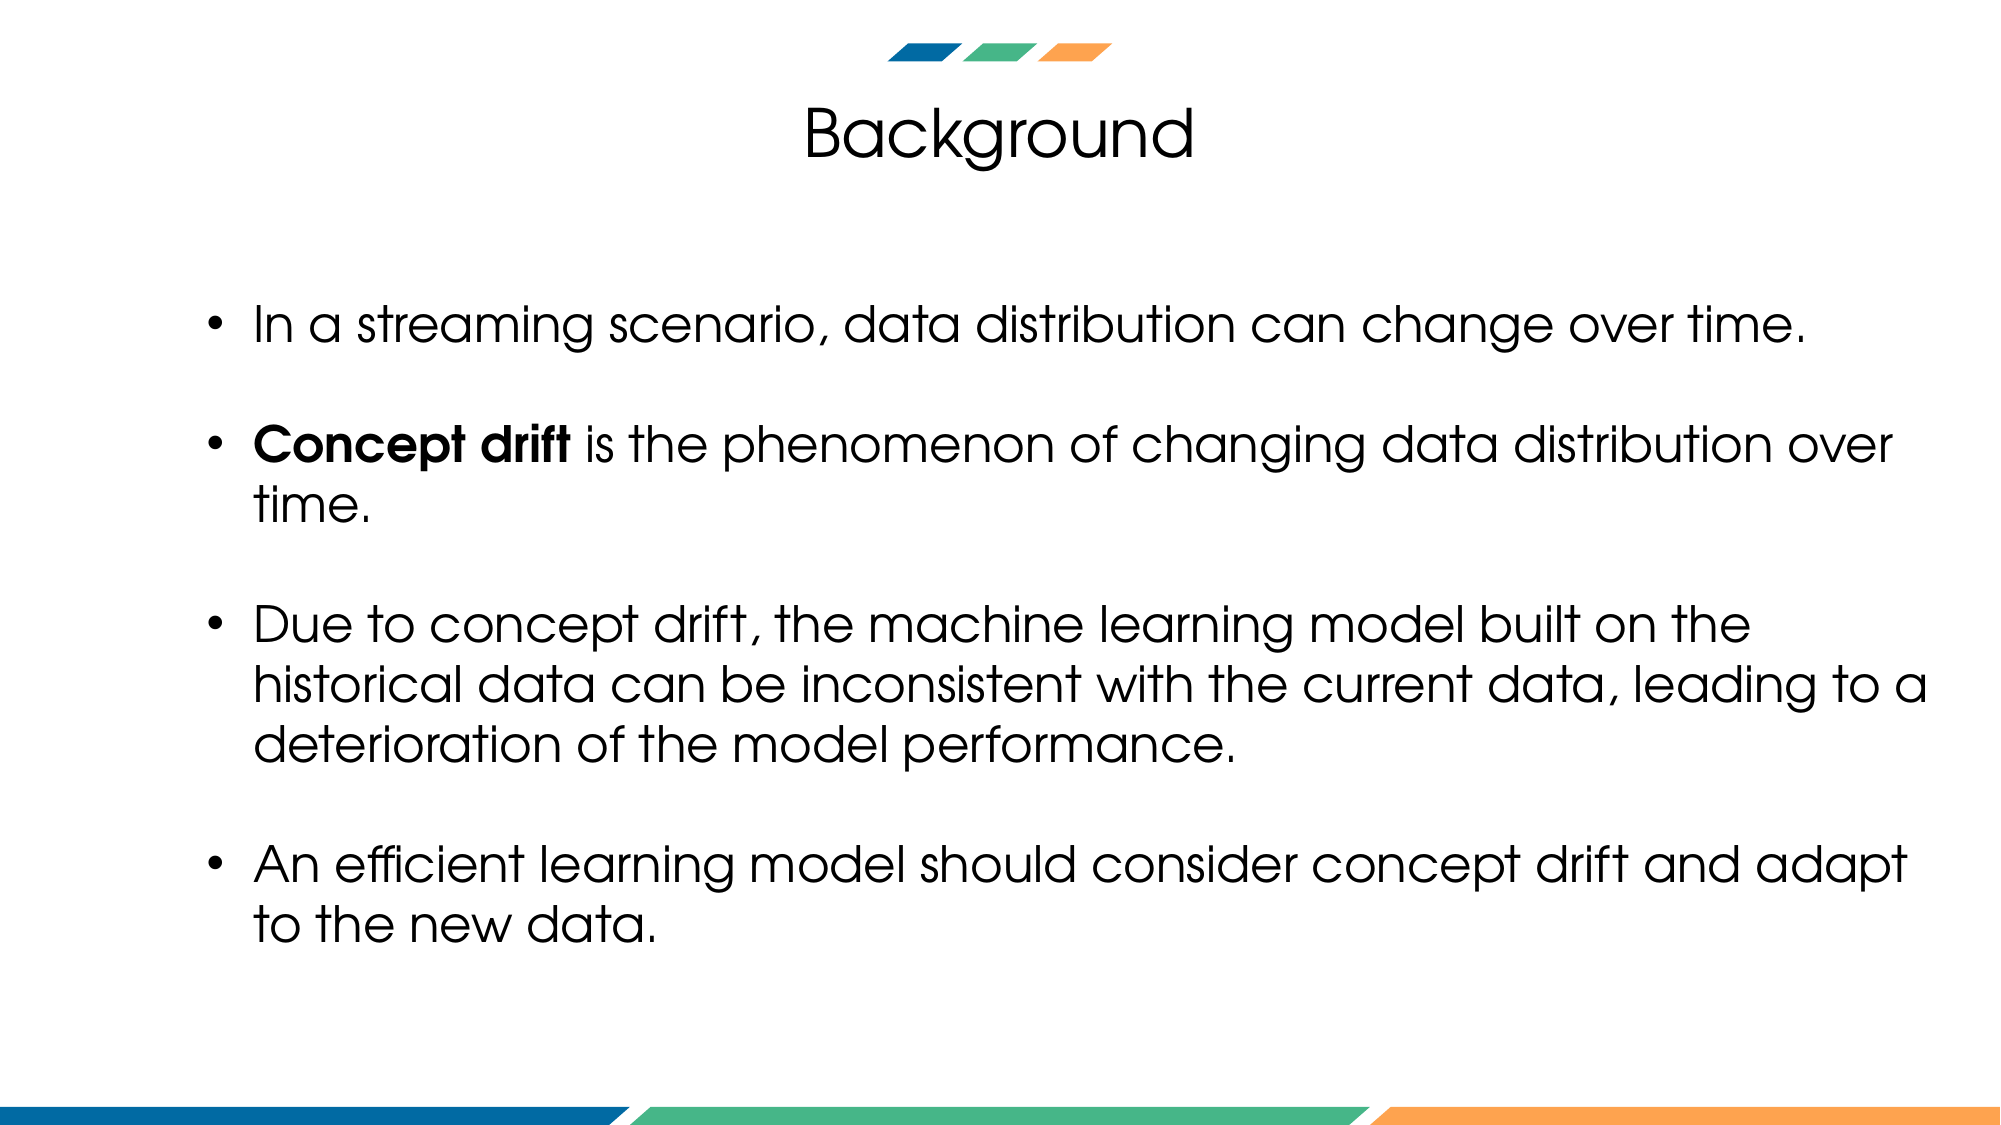

Background

In a streaming scenario, data distribution can change over time.

Concept drift is the phenomenon of changing data distribution over time.

Due to concept drift, the machine learning model built on the historical data can be inconsistent with the current data, leading to a deterioration of the model performance.

An efficient learning model should consider concept drift and adapt to the new data.